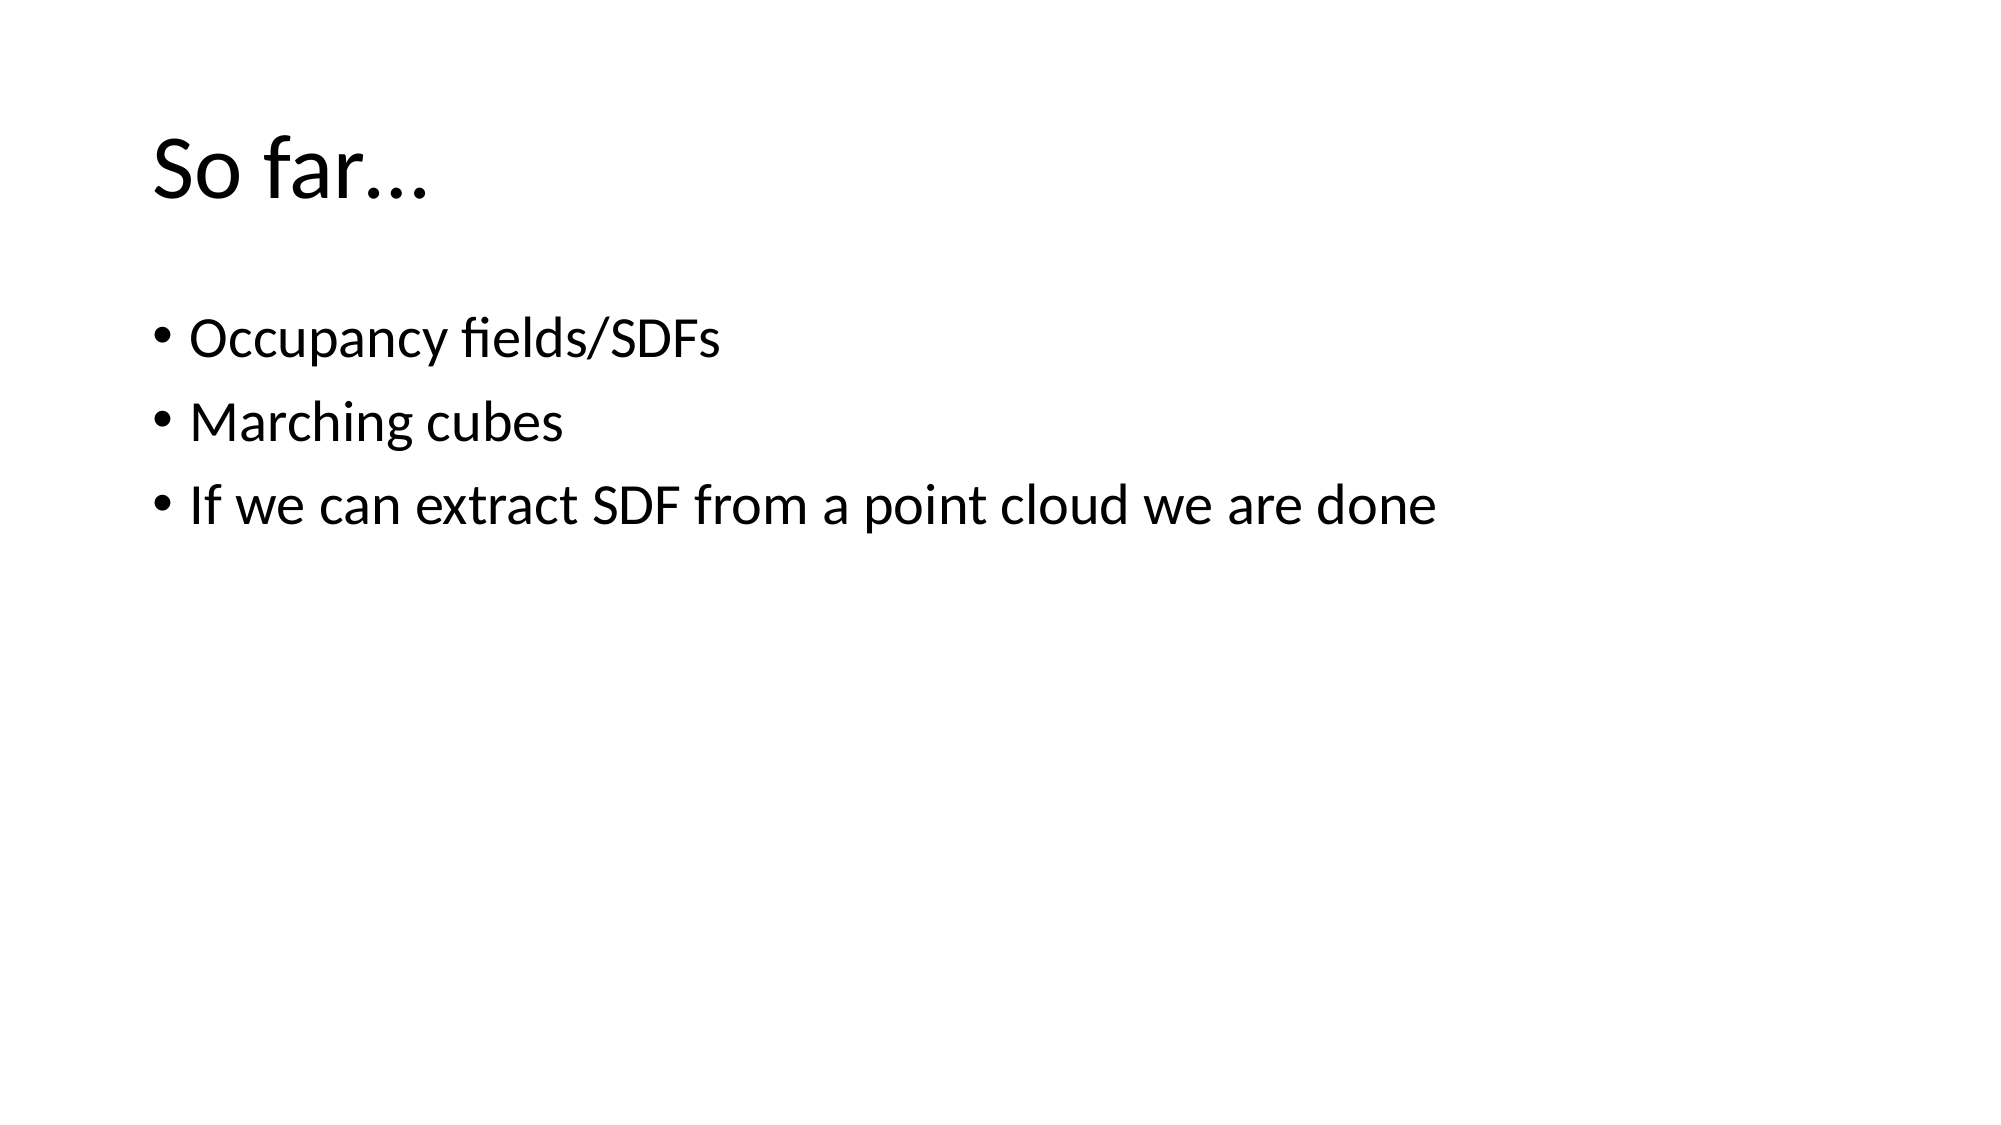

# So far…
Occupancy fields/SDFs
Marching cubes
If we can extract SDF from a point cloud we are done